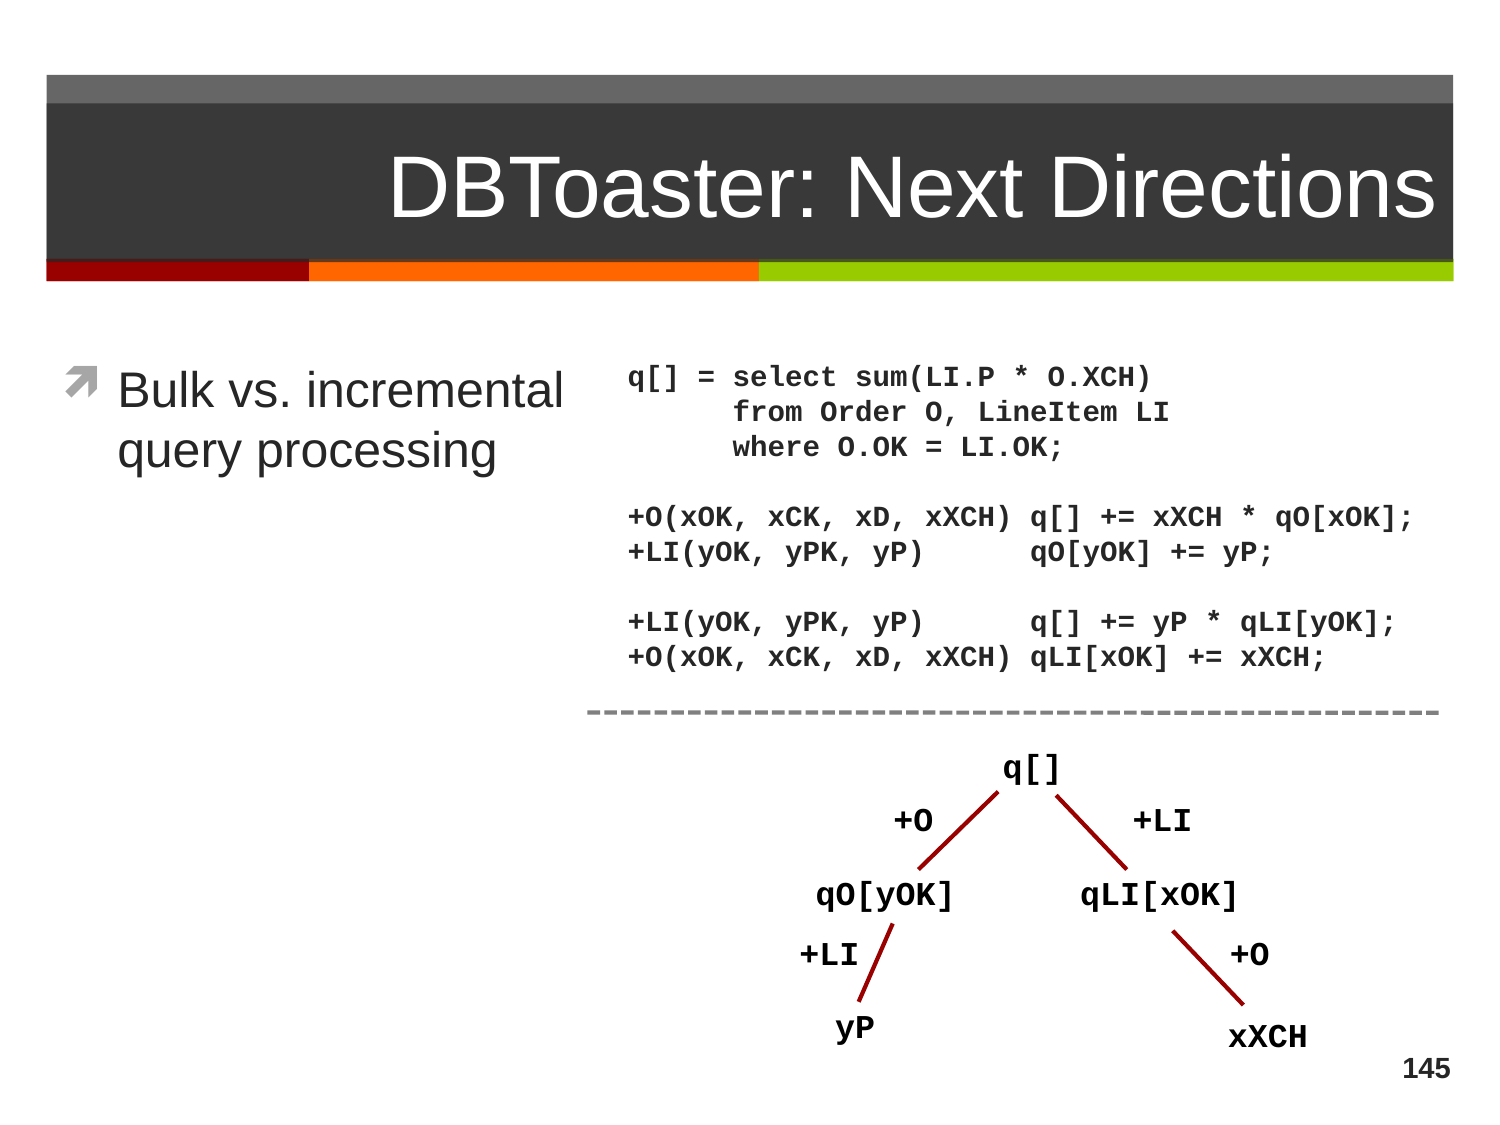

# DBToaster: Next Directions
Bulk vs. incremental query processing
q[] = select sum(LI.P * O.XCH)
      from Order O, LineItem LI
      where O.OK = LI.OK;

+O(xOK, xCK, xD, xXCH) q[] += xXCH * qO[xOK];
+LI(yOK, yPK, yP)      qO[yOK] += yP;

+LI(yOK, yPK, yP)      q[] += yP * qLI[yOK];
+O(xOK, xCK, xD, xXCH) qLI[xOK] += xXCH;

q[]
+LI
+O
qO[yOK]
qLI[xOK]
+LI
+O
yP
xXCH